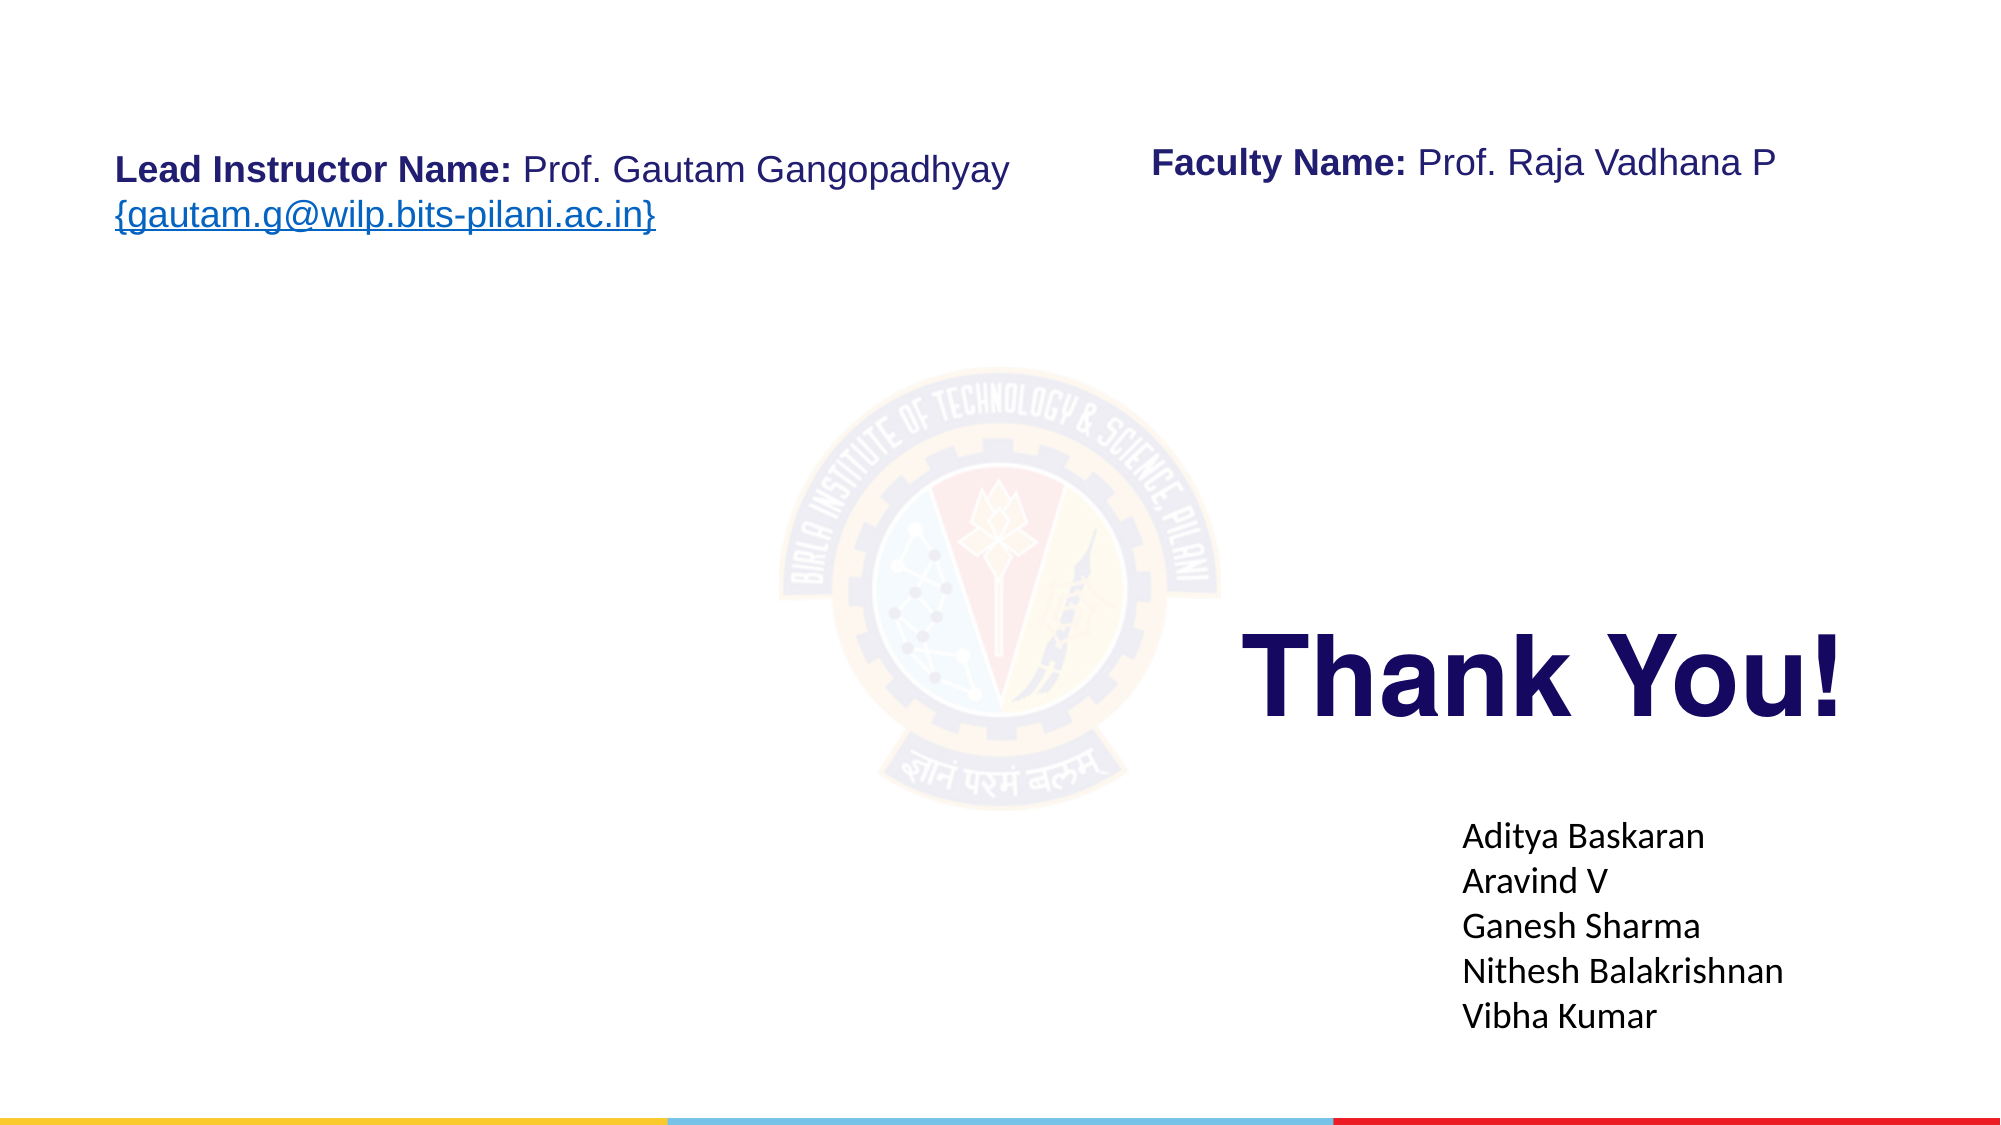

Faculty Name: Prof. Raja Vadhana P
Lead Instructor Name: Prof. Gautam Gangopadhyay {gautam.g@wilp.bits-pilani.ac.in}

# Thank You!
Aditya Baskaran
Aravind V
Ganesh Sharma
Nithesh Balakrishnan
Vibha Kumar